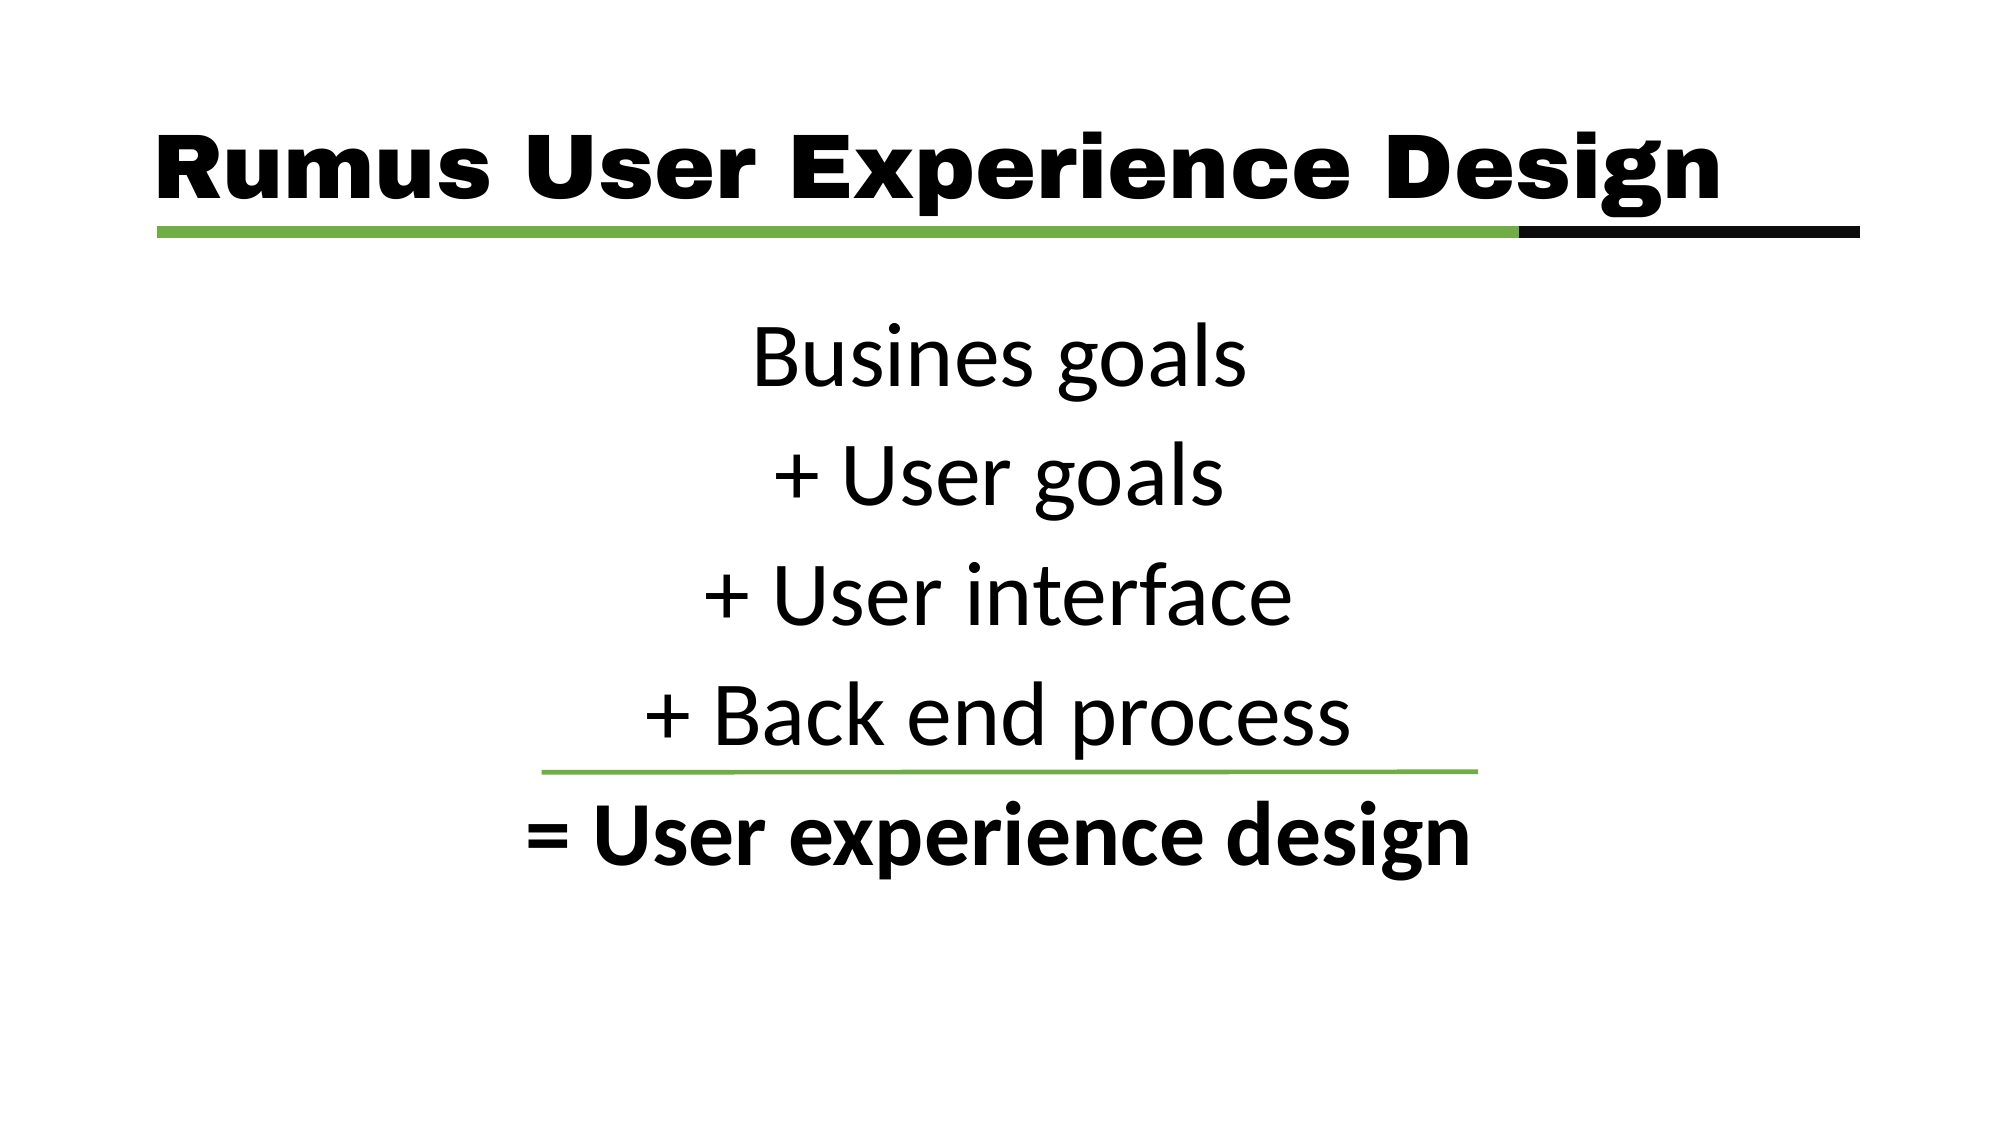

# Rumus User Experience Design
Busines goals
+ User goals
+ User interface
+ Back end process
= User experience design